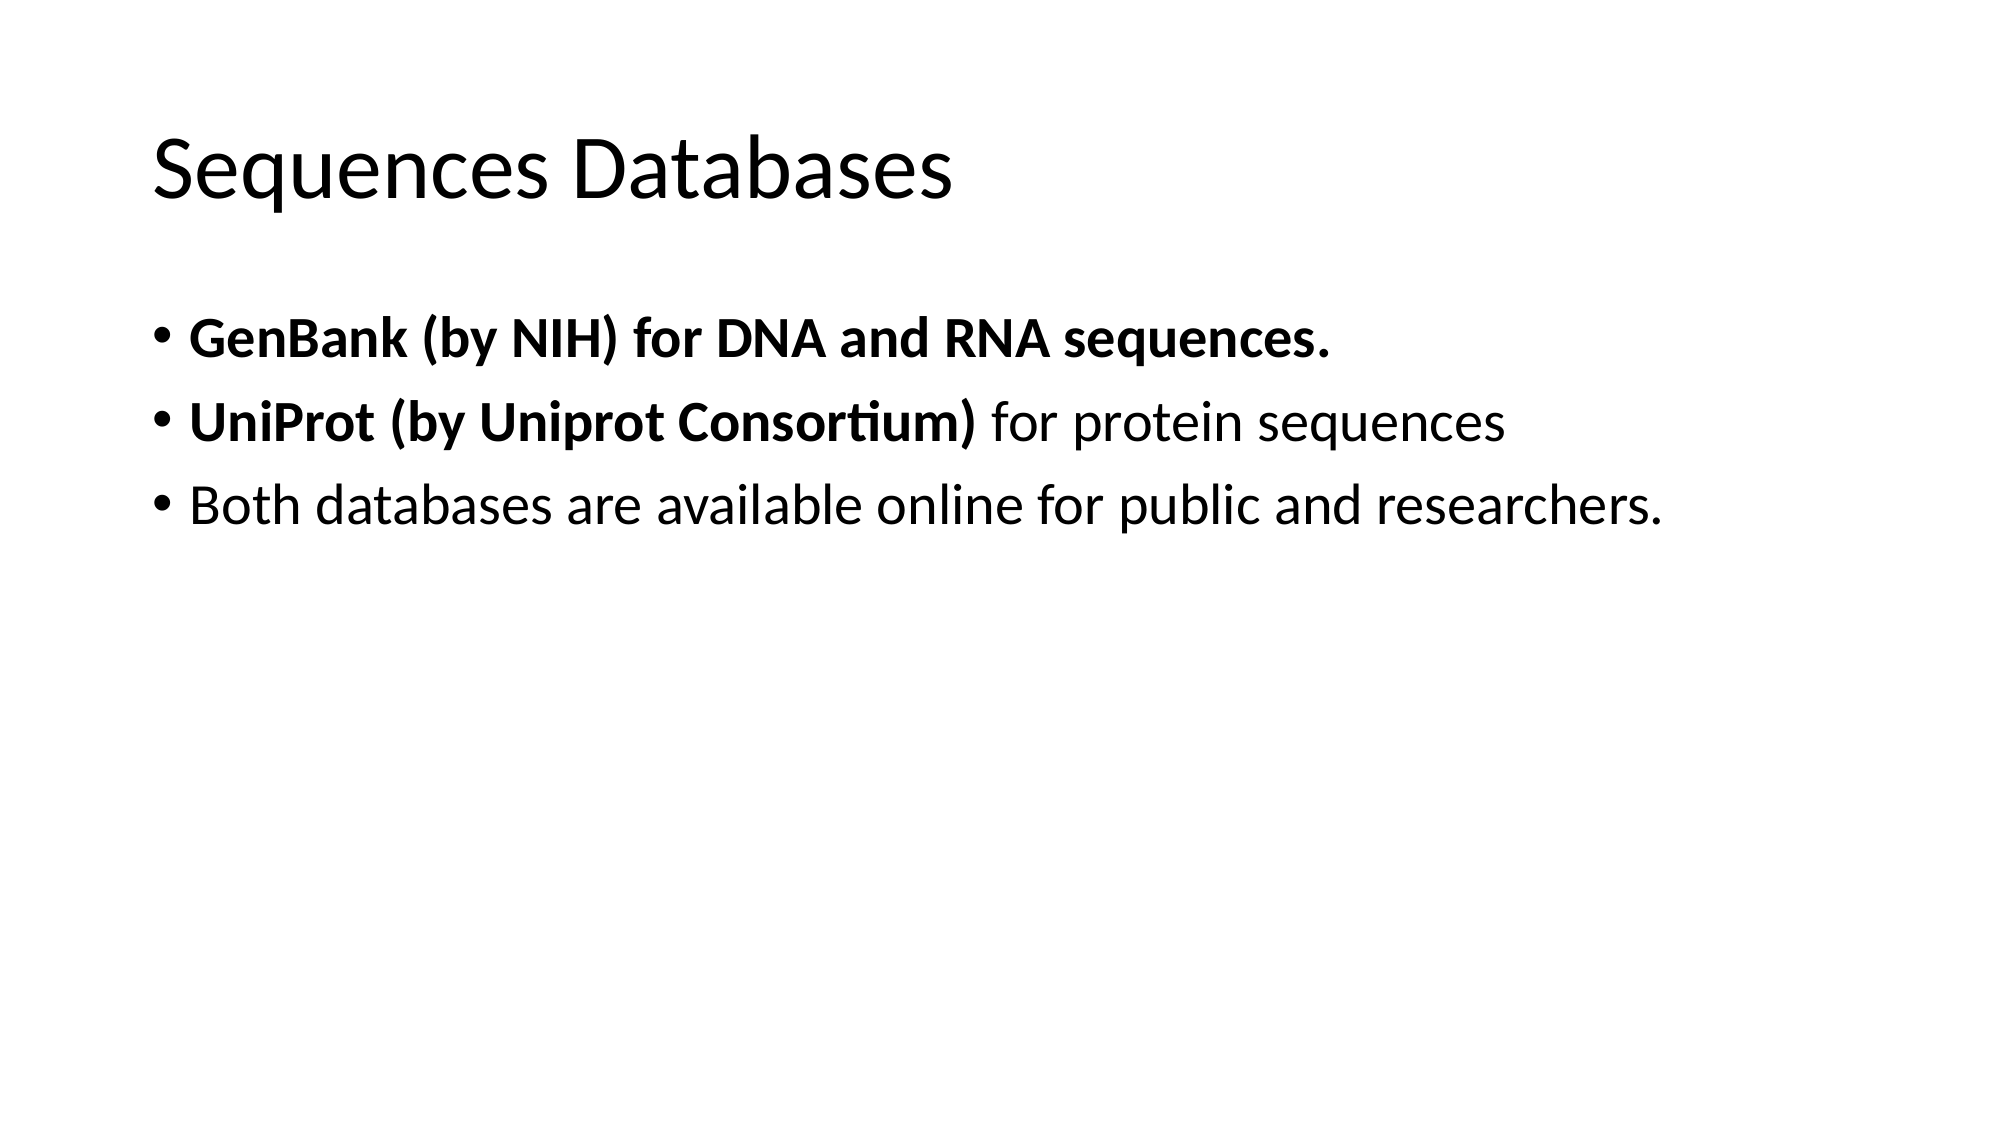

# Sequences Databases
GenBank (by NIH) for DNA and RNA sequences.
UniProt (by Uniprot Consortium) for protein sequences
Both databases are available online for public and researchers.